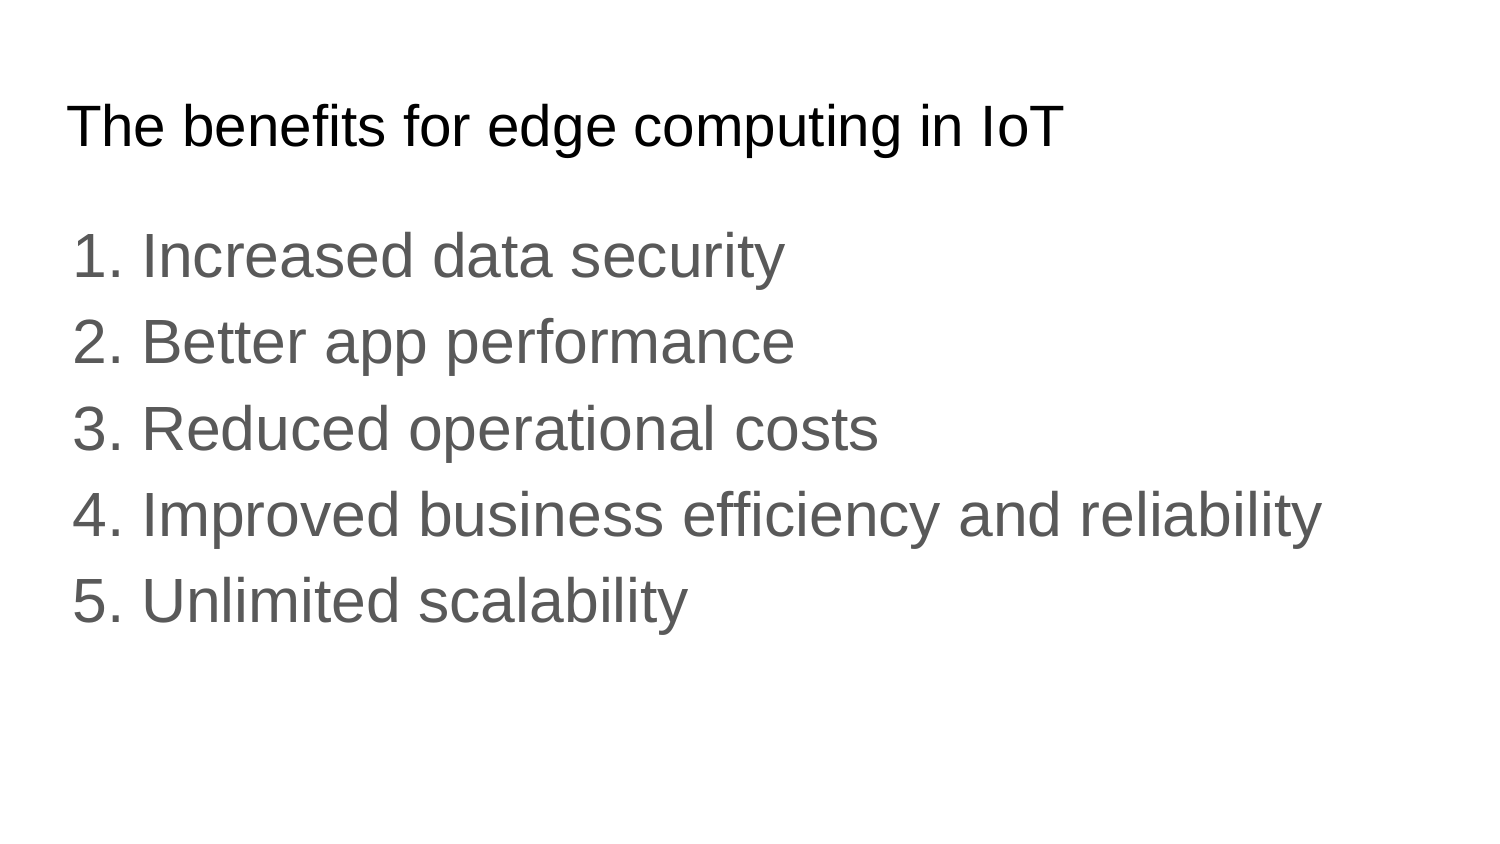

# The benefits for edge computing in IoT
Increased data security
Better app performance
Reduced operational costs
Improved business efficiency and reliability
Unlimited scalability